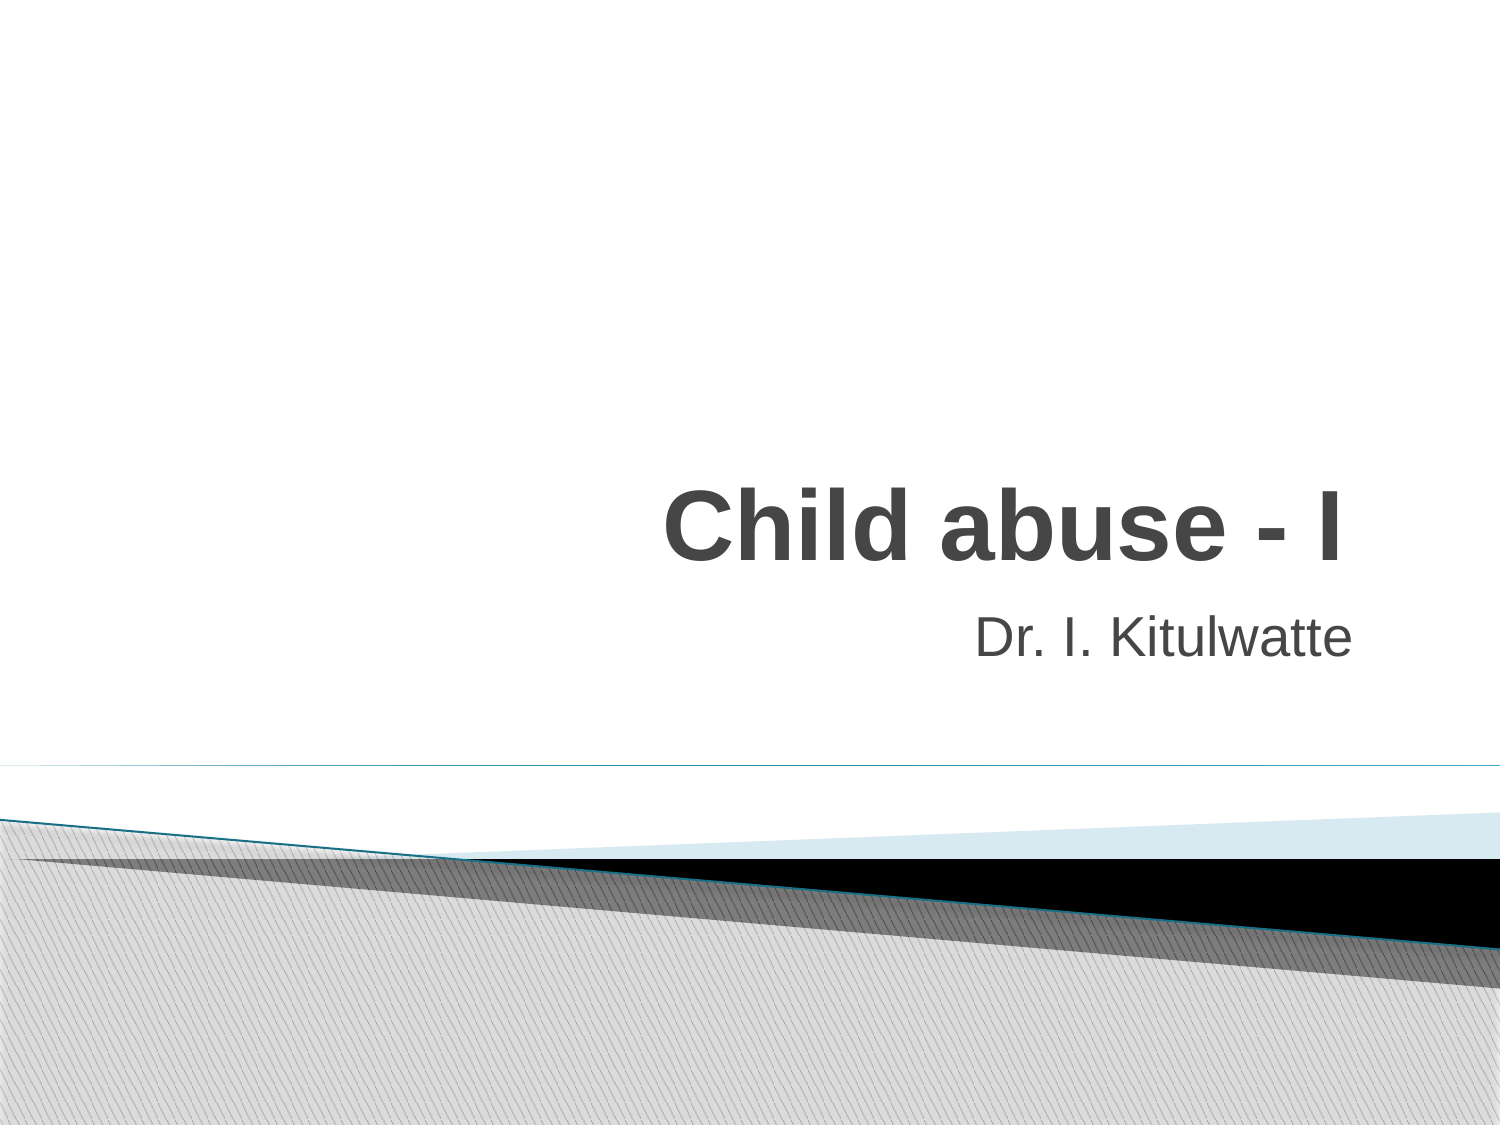

# Child abuse - I
Dr. I. Kitulwatte